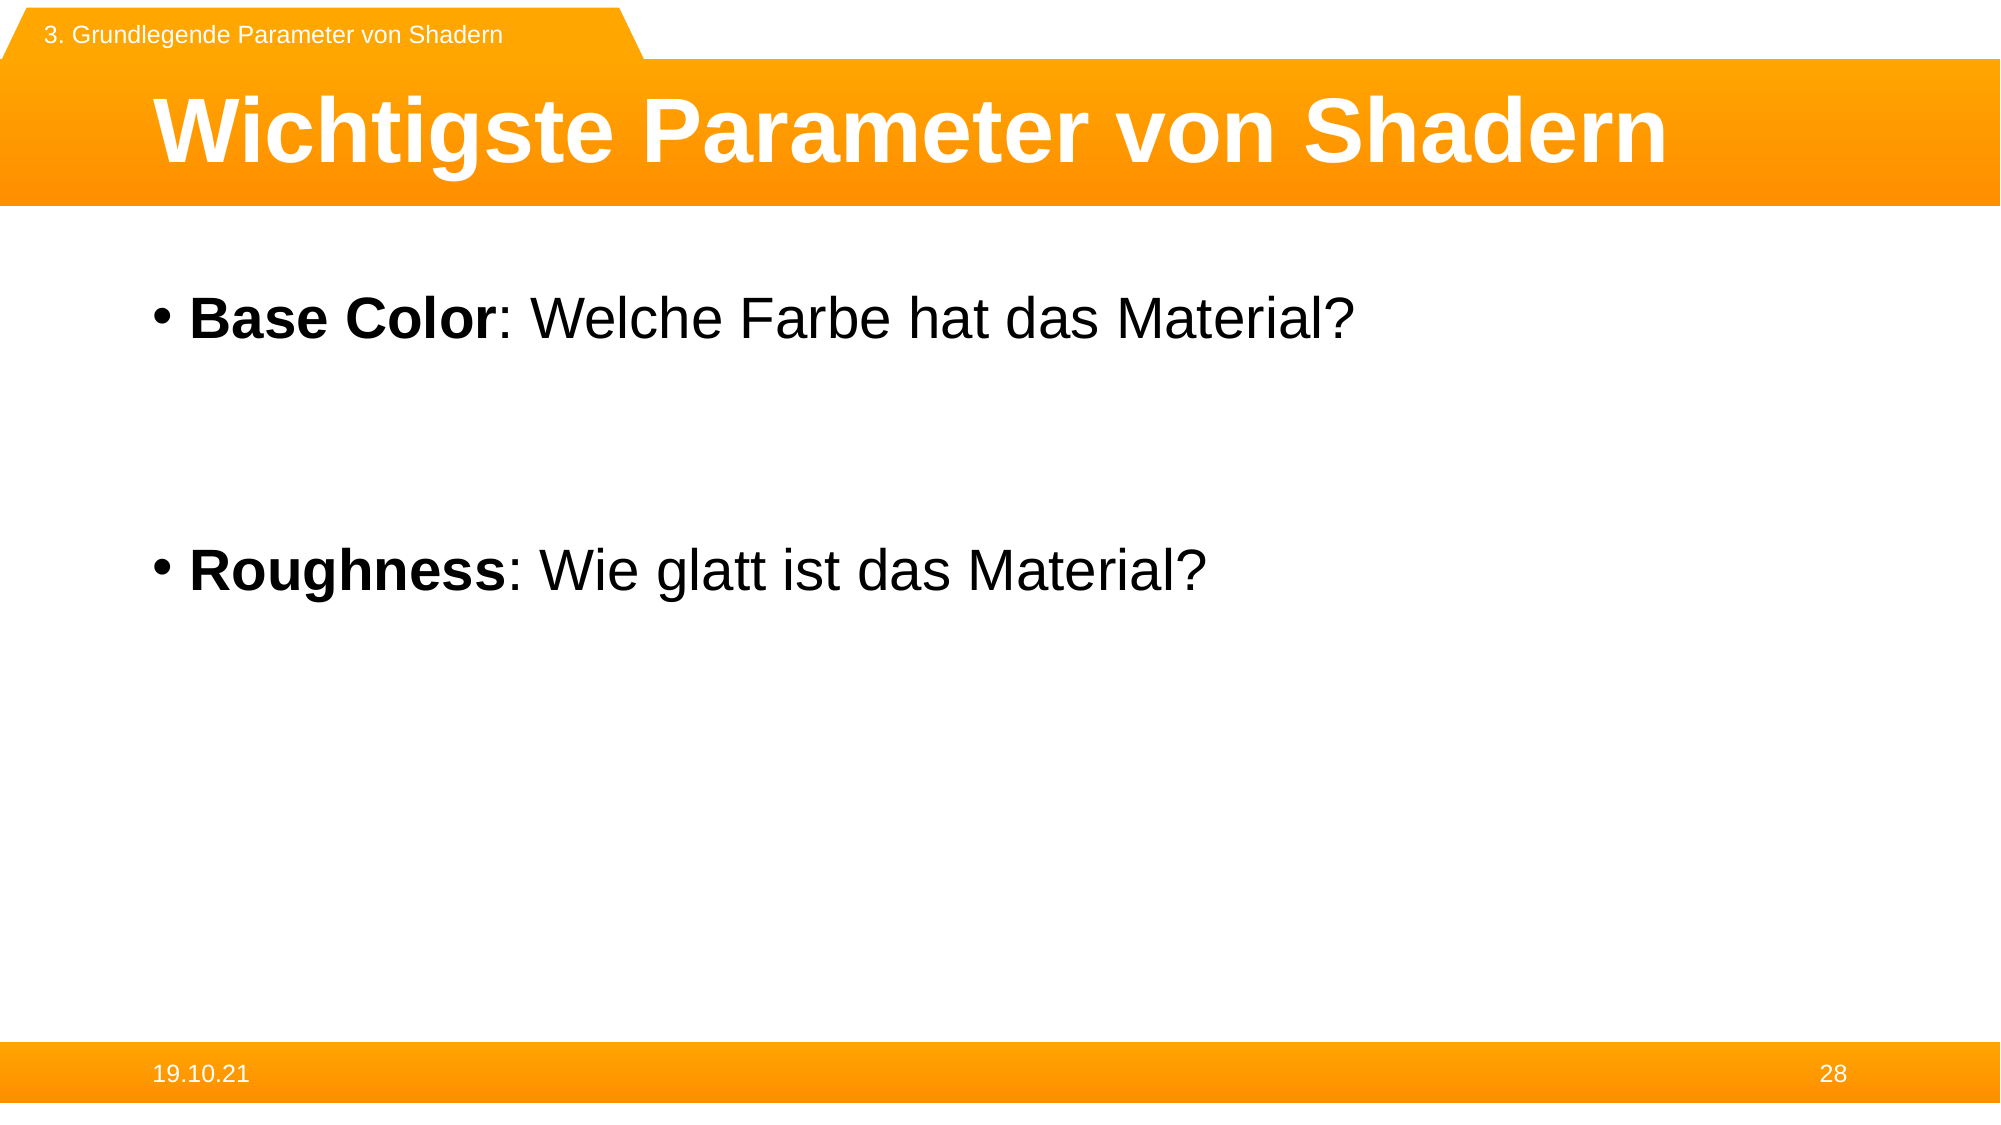

3. Grundlegende Parameter von Shadern
# Wichtigste Parameter von Shadern
Base Color: Welche Farbe hat das Material?

Roughness: Wie glatt ist das Material?
19.10.21

28